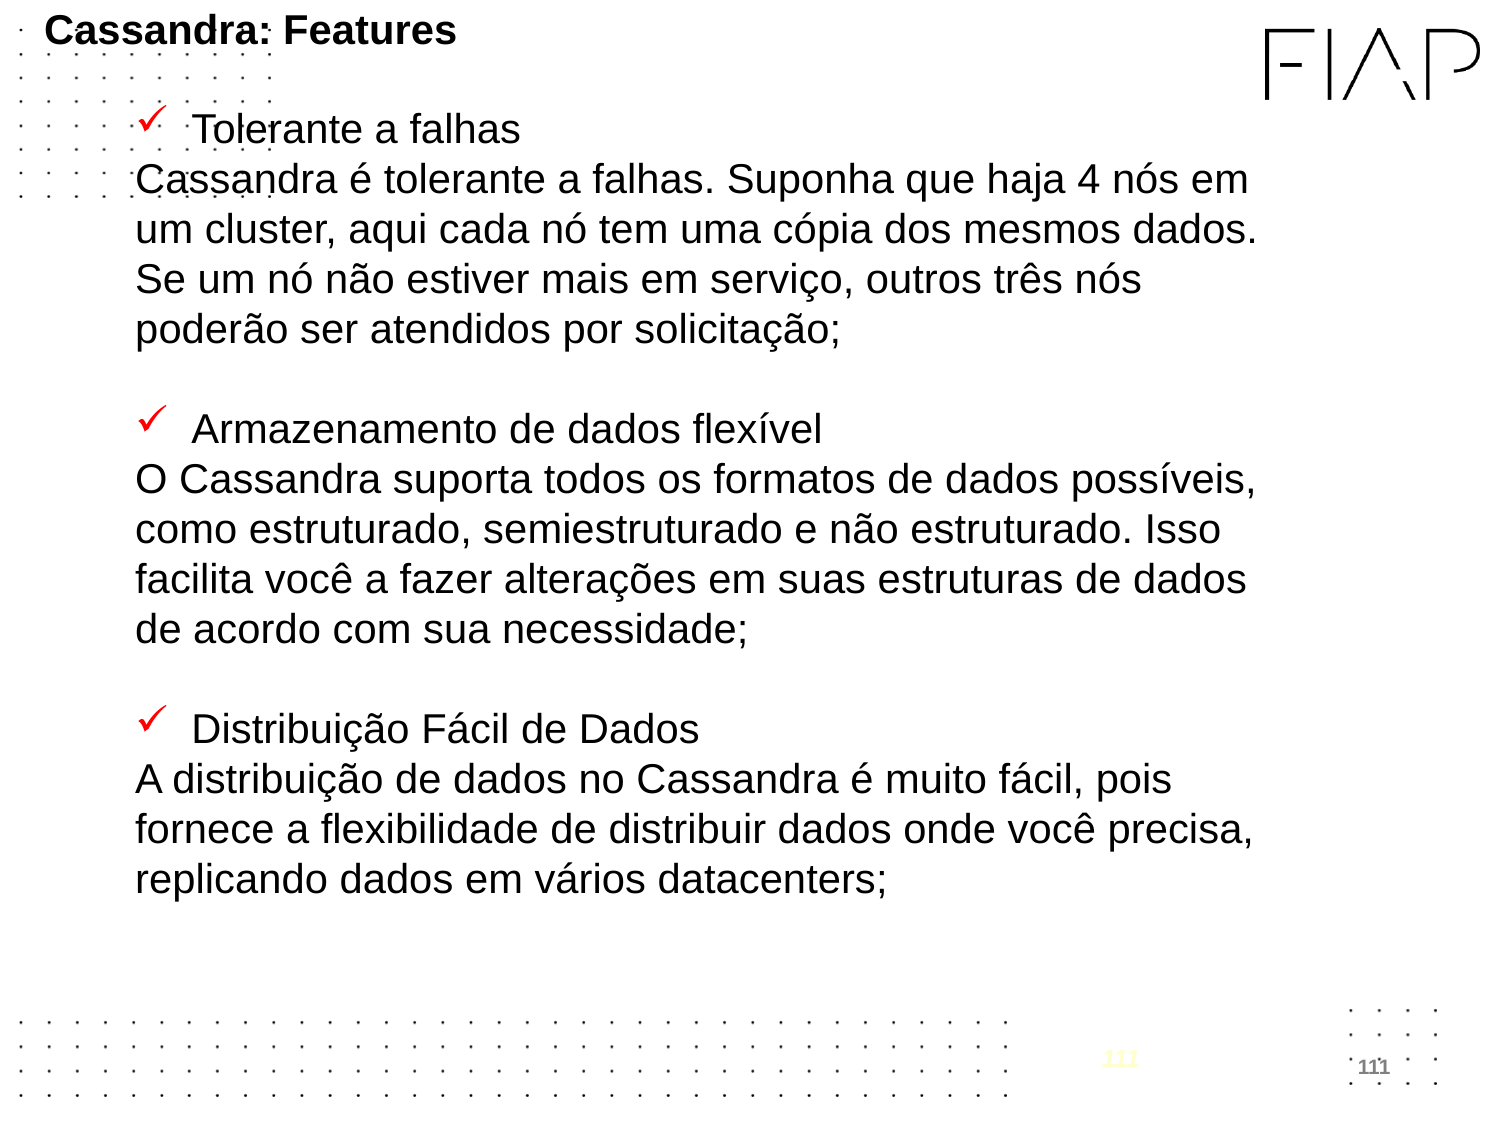

# Cassandra: Features
Tolerante a falhas
Cassandra é tolerante a falhas. Suponha que haja 4 nós em um cluster, aqui cada nó tem uma cópia dos mesmos dados. Se um nó não estiver mais em serviço, outros três nós poderão ser atendidos por solicitação;

Armazenamento de dados flexível
O Cassandra suporta todos os formatos de dados possíveis, como estruturado, semiestruturado e não estruturado. Isso facilita você a fazer alterações em suas estruturas de dados de acordo com sua necessidade;

Distribuição Fácil de Dados
A distribuição de dados no Cassandra é muito fácil, pois fornece a flexibilidade de distribuir dados onde você precisa, replicando dados em vários datacenters;